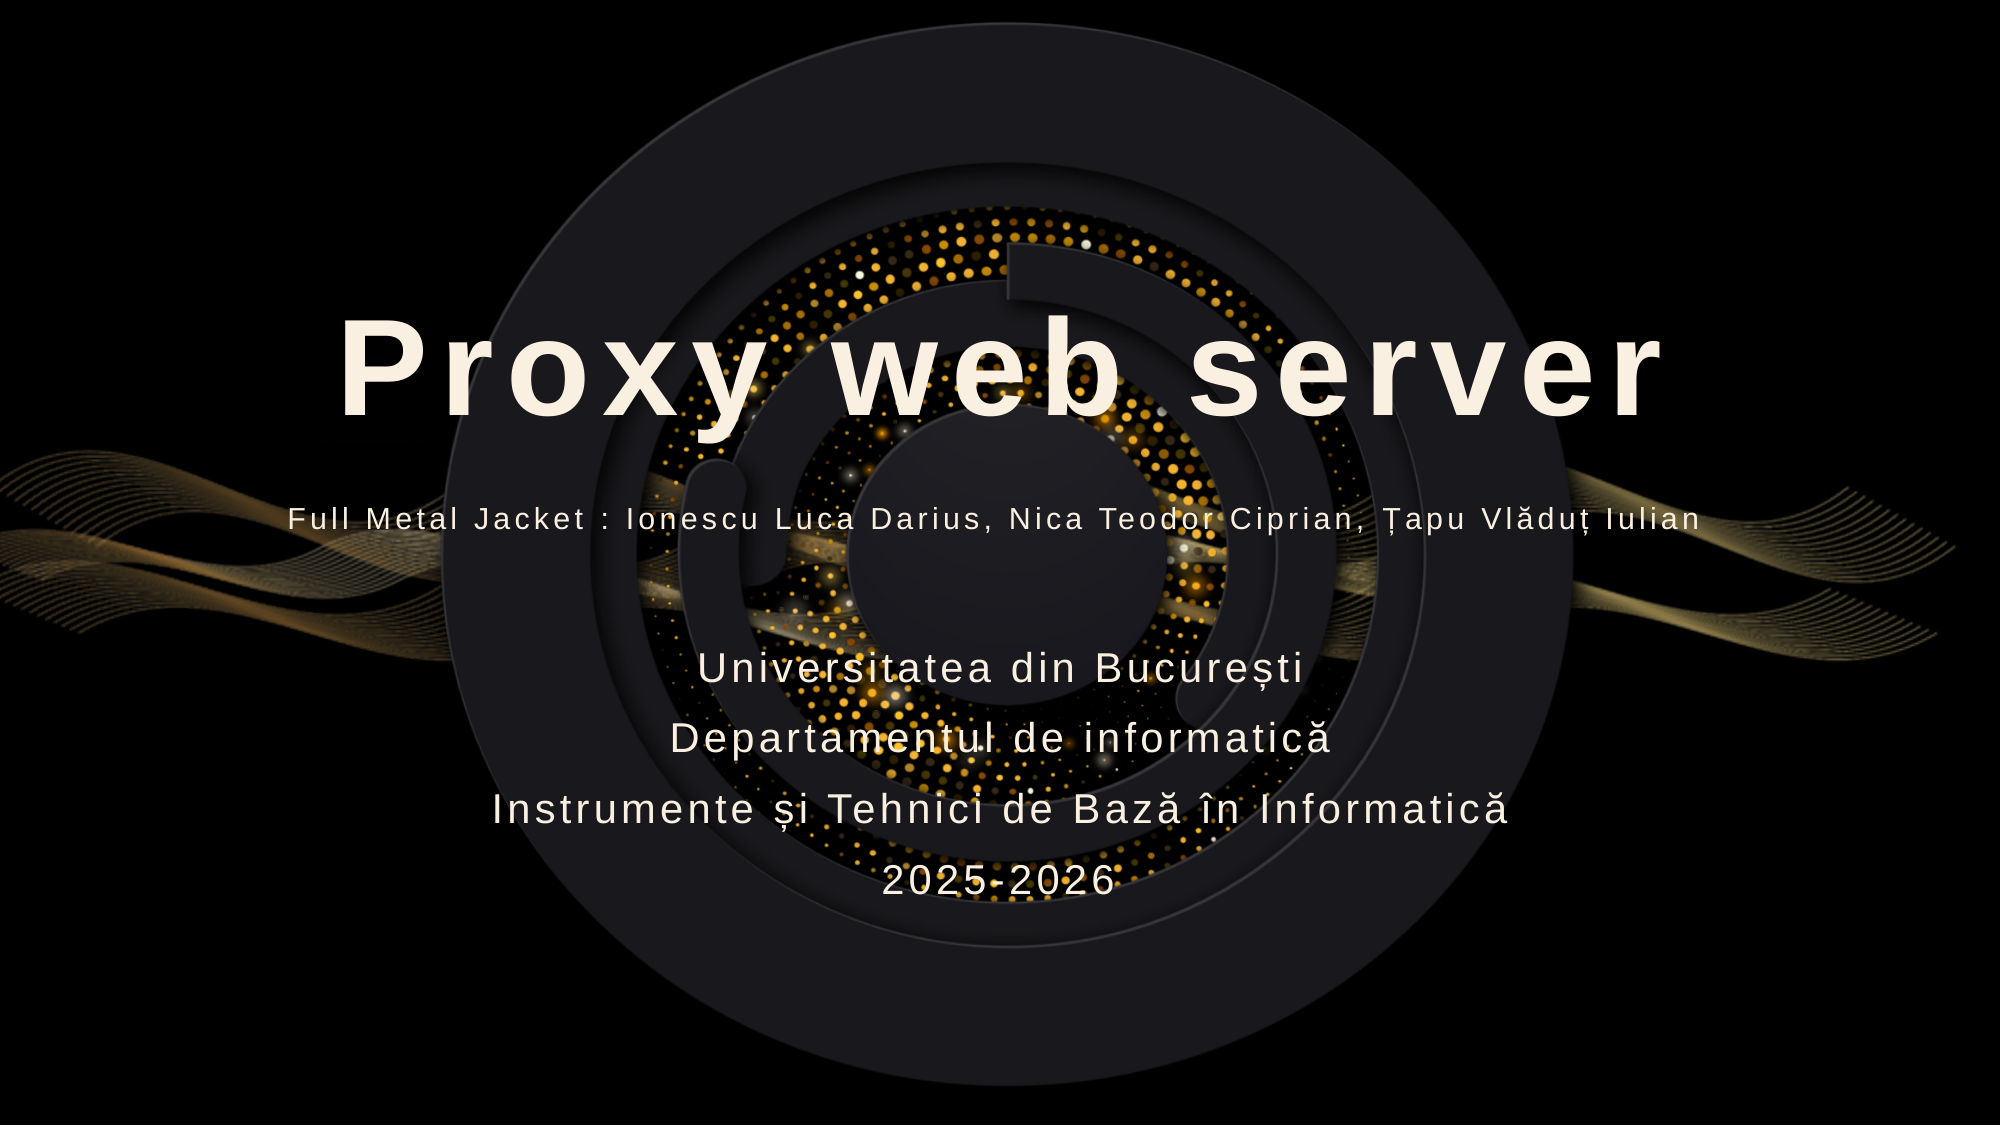

# Proxy web server
Full Metal Jacket : Ionescu Luca Darius, Nica Teodor Ciprian, Țapu Vlăduț Iulian
Universitatea din București
Departamentul de informatică
Instrumente și Tehnici de Bază în Informatică
2025-2026